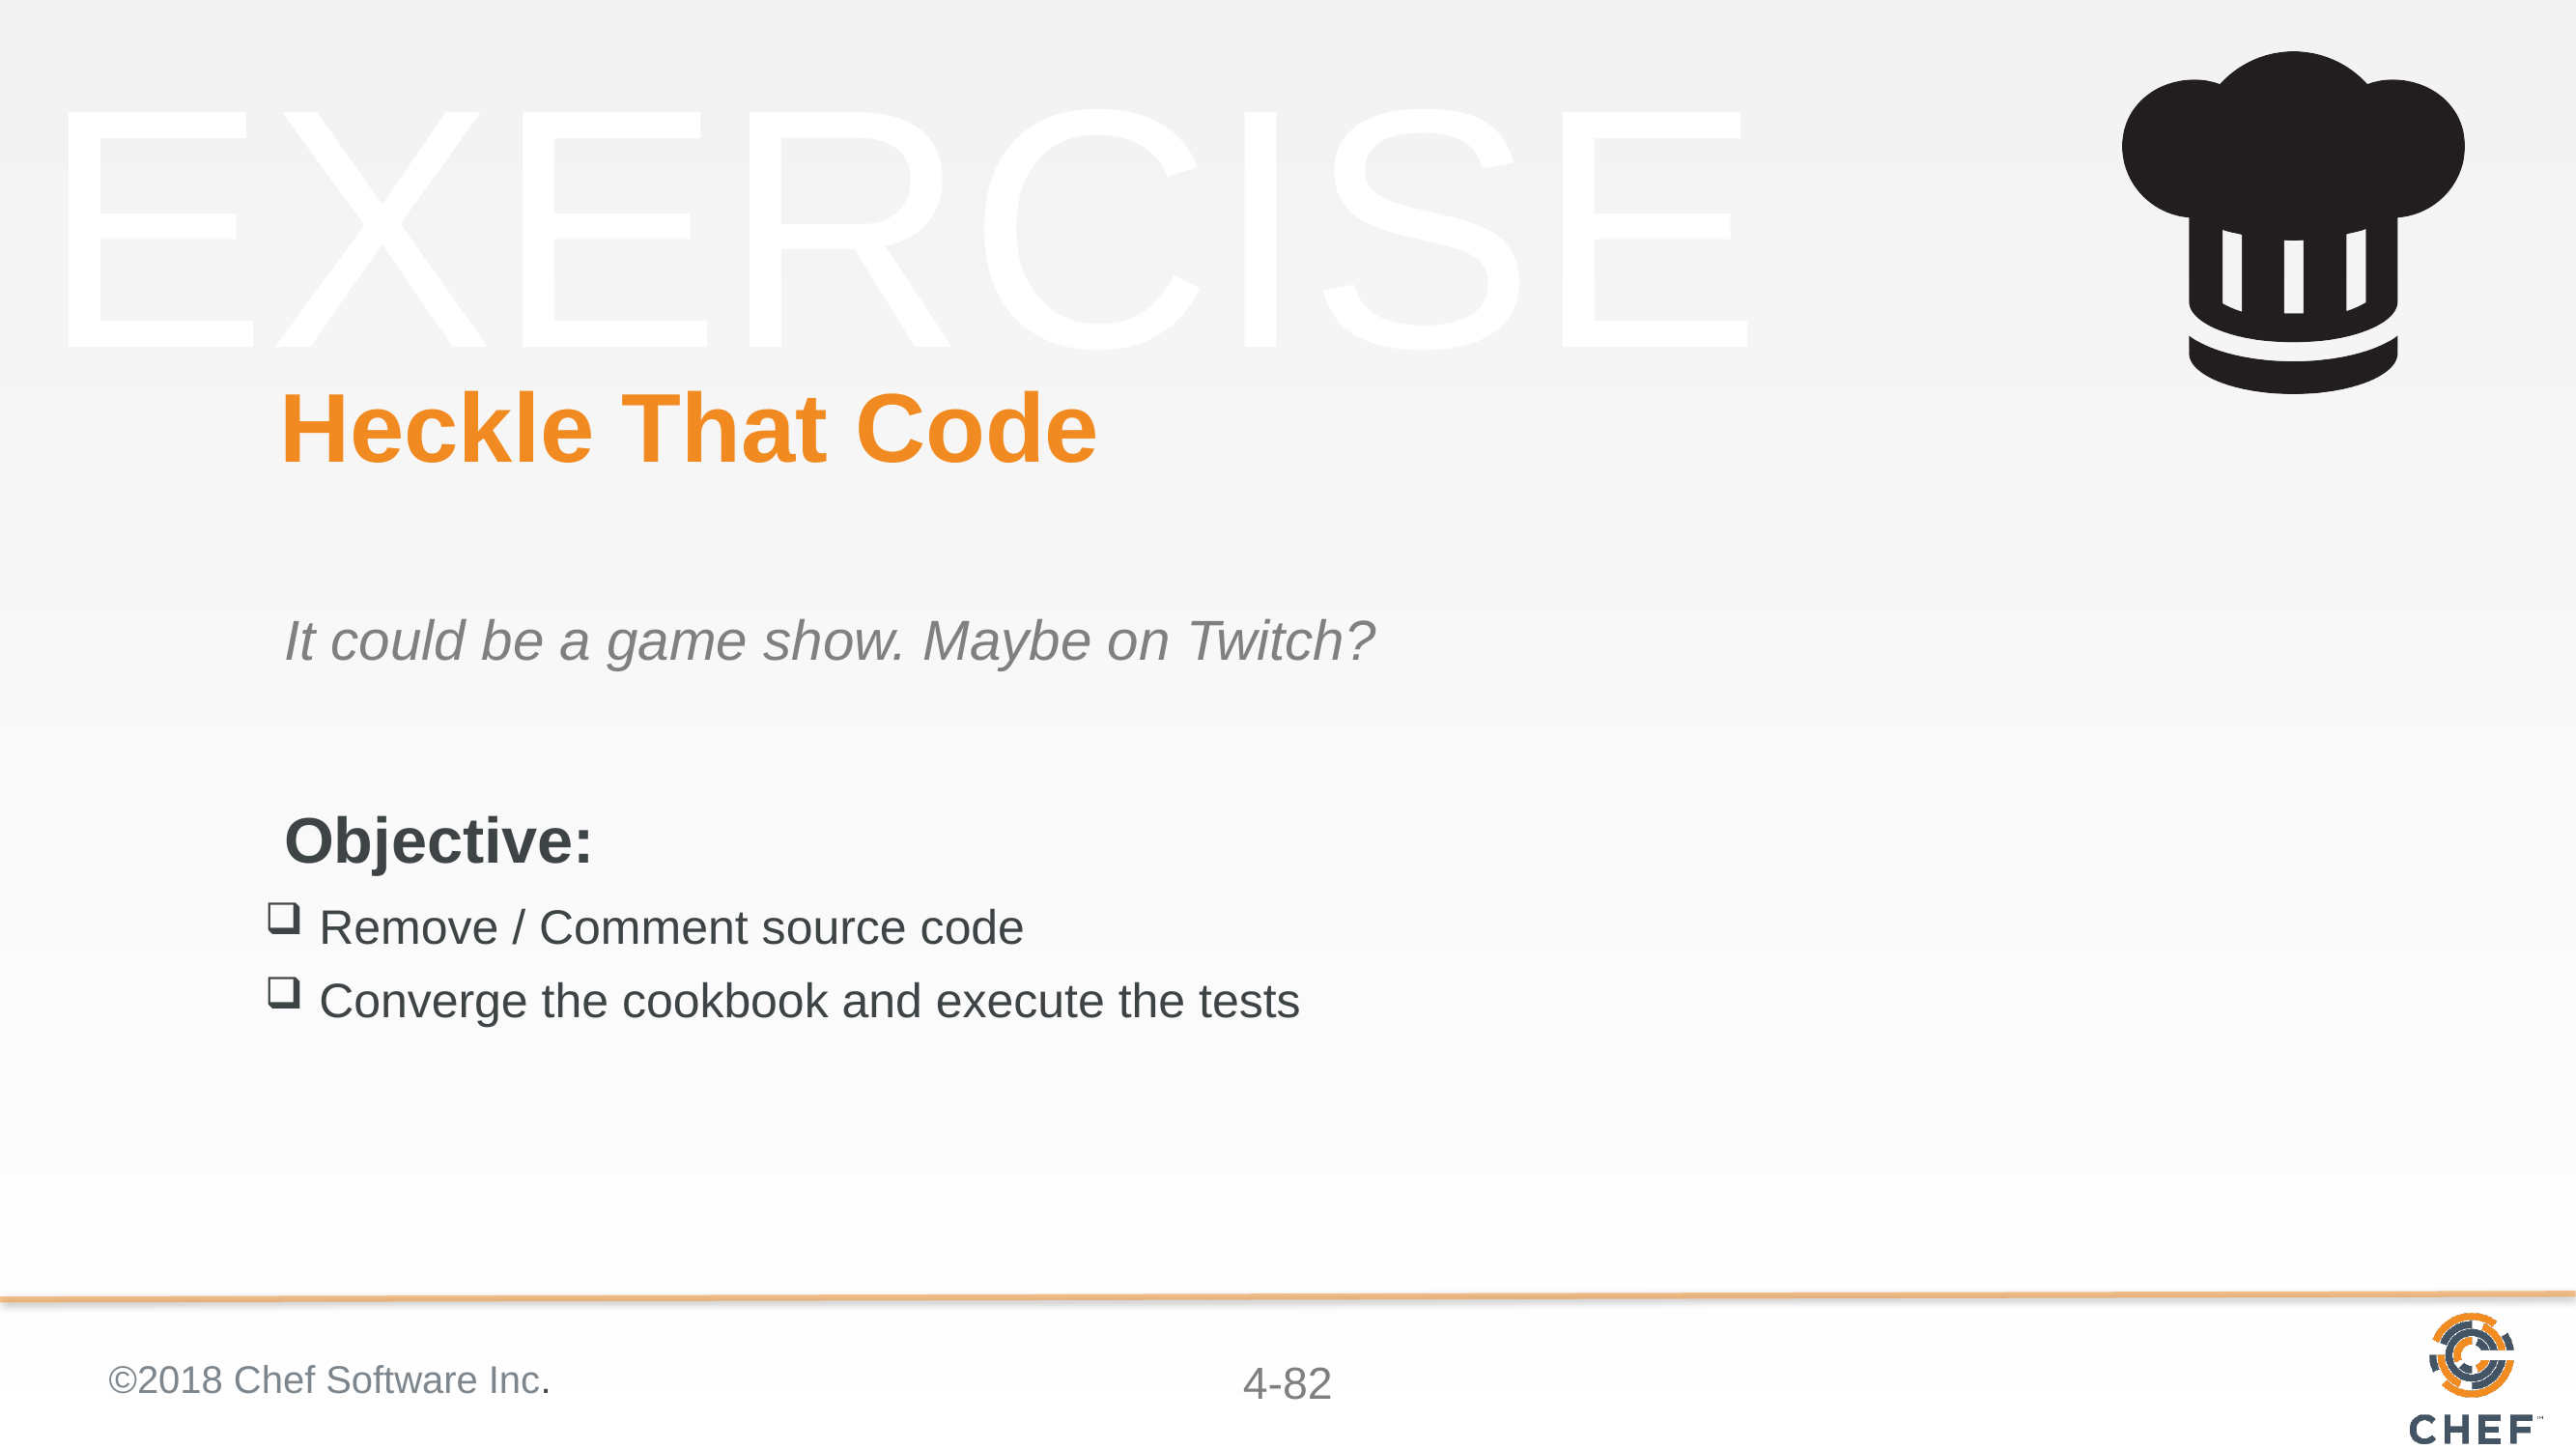

# Heckle That Code
It could be a game show. Maybe on Twitch?
Remove / Comment source code
Converge the cookbook and execute the tests